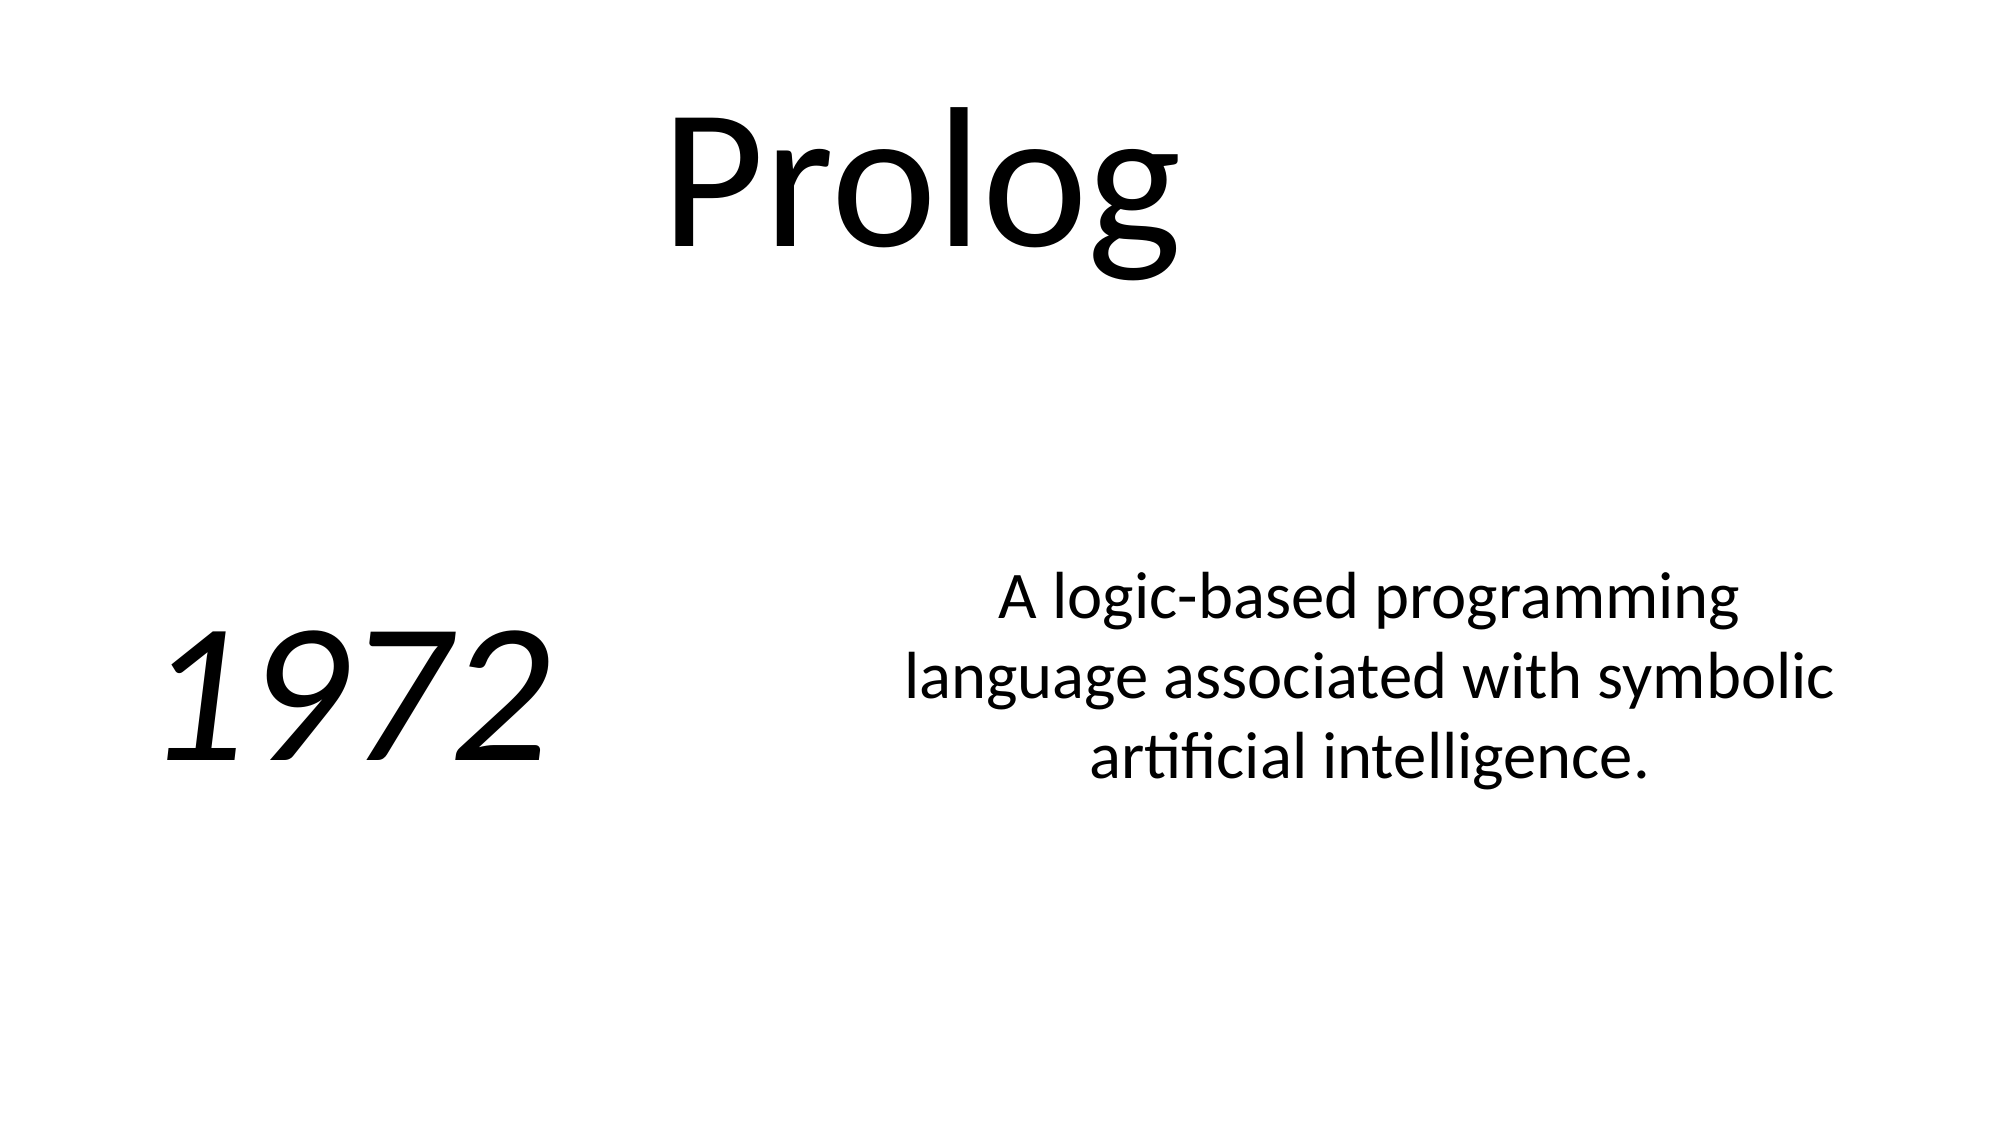

Prolog
A logic-based programming language associated with symbolic artificial intelligence.
1972